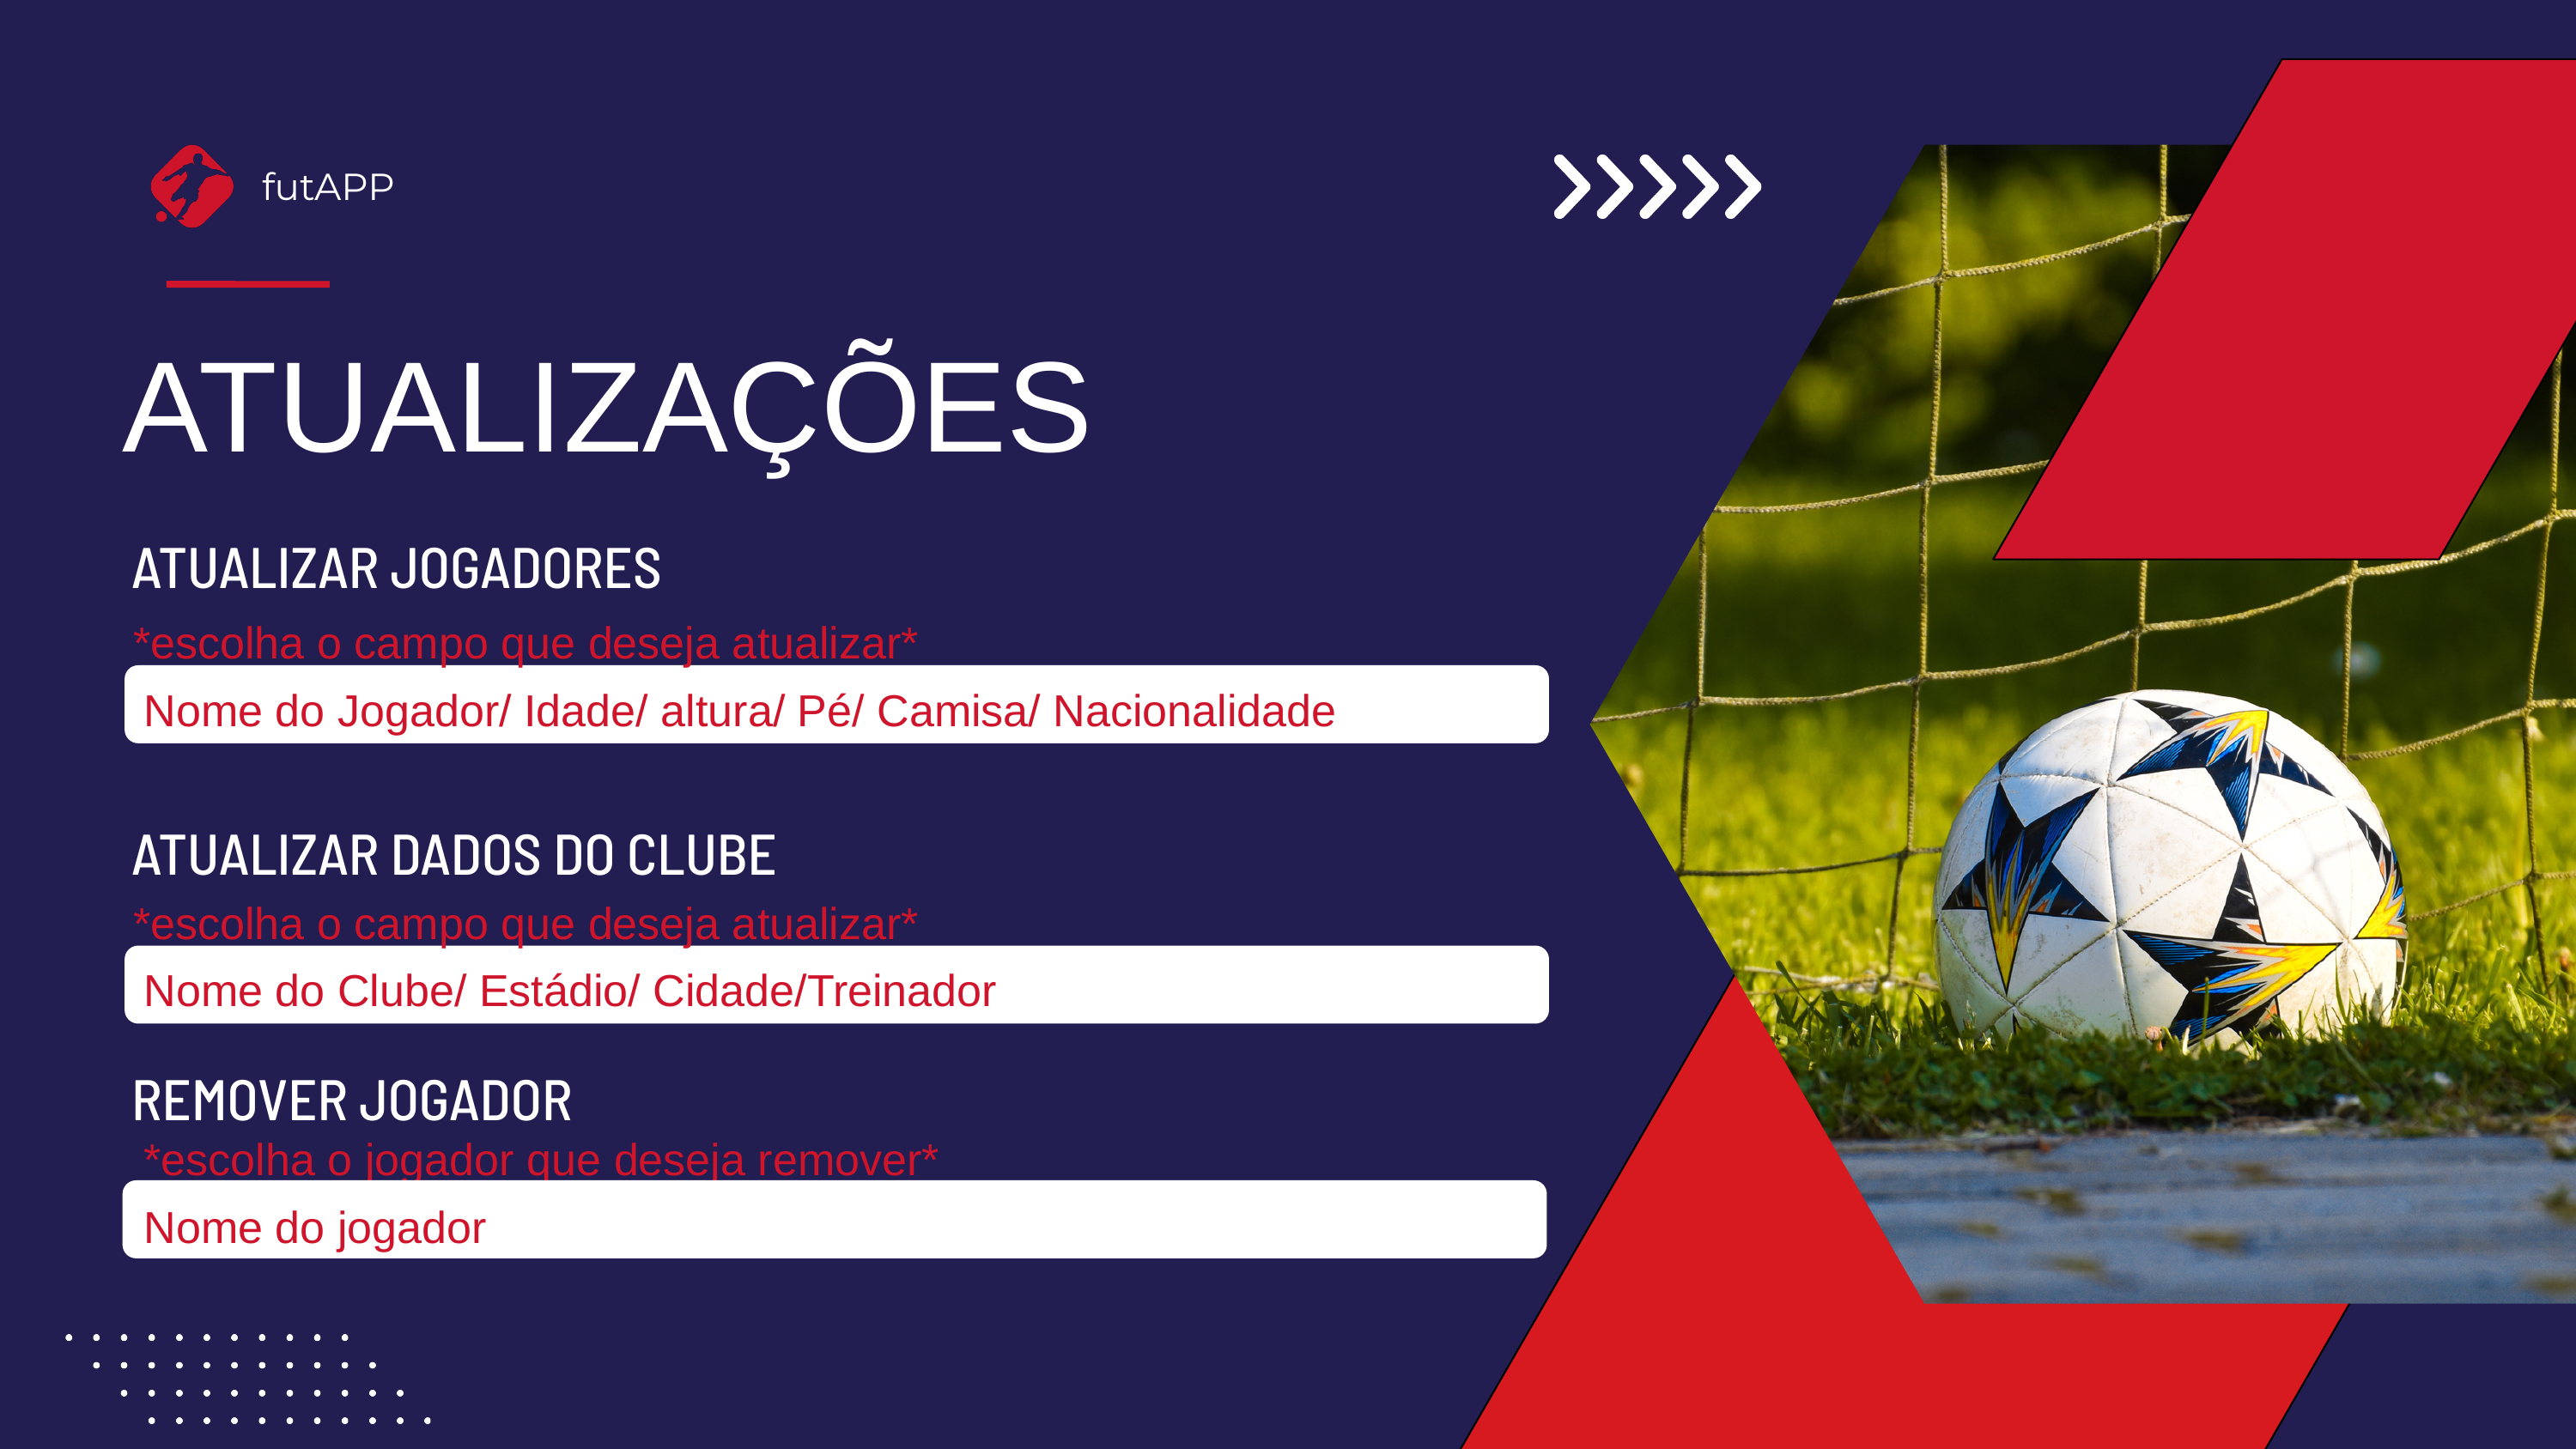

futAPP

ATUALIZAÇÕES
ATUALIZAR JOGADORES

*escolha o campo que deseja atualizar*

Nome do Jogador/ Idade/ altura/ Pé/ Camisa/ Nacionalidade
ATUALIZAR DADOS DO CLUBE
*escolha o campo que deseja atualizar*

Nome do Clube/ Estádio/ Cidade/Treinador
REMOVER JOGADOR
*escolha o jogador que deseja remover*

Nome do jogador